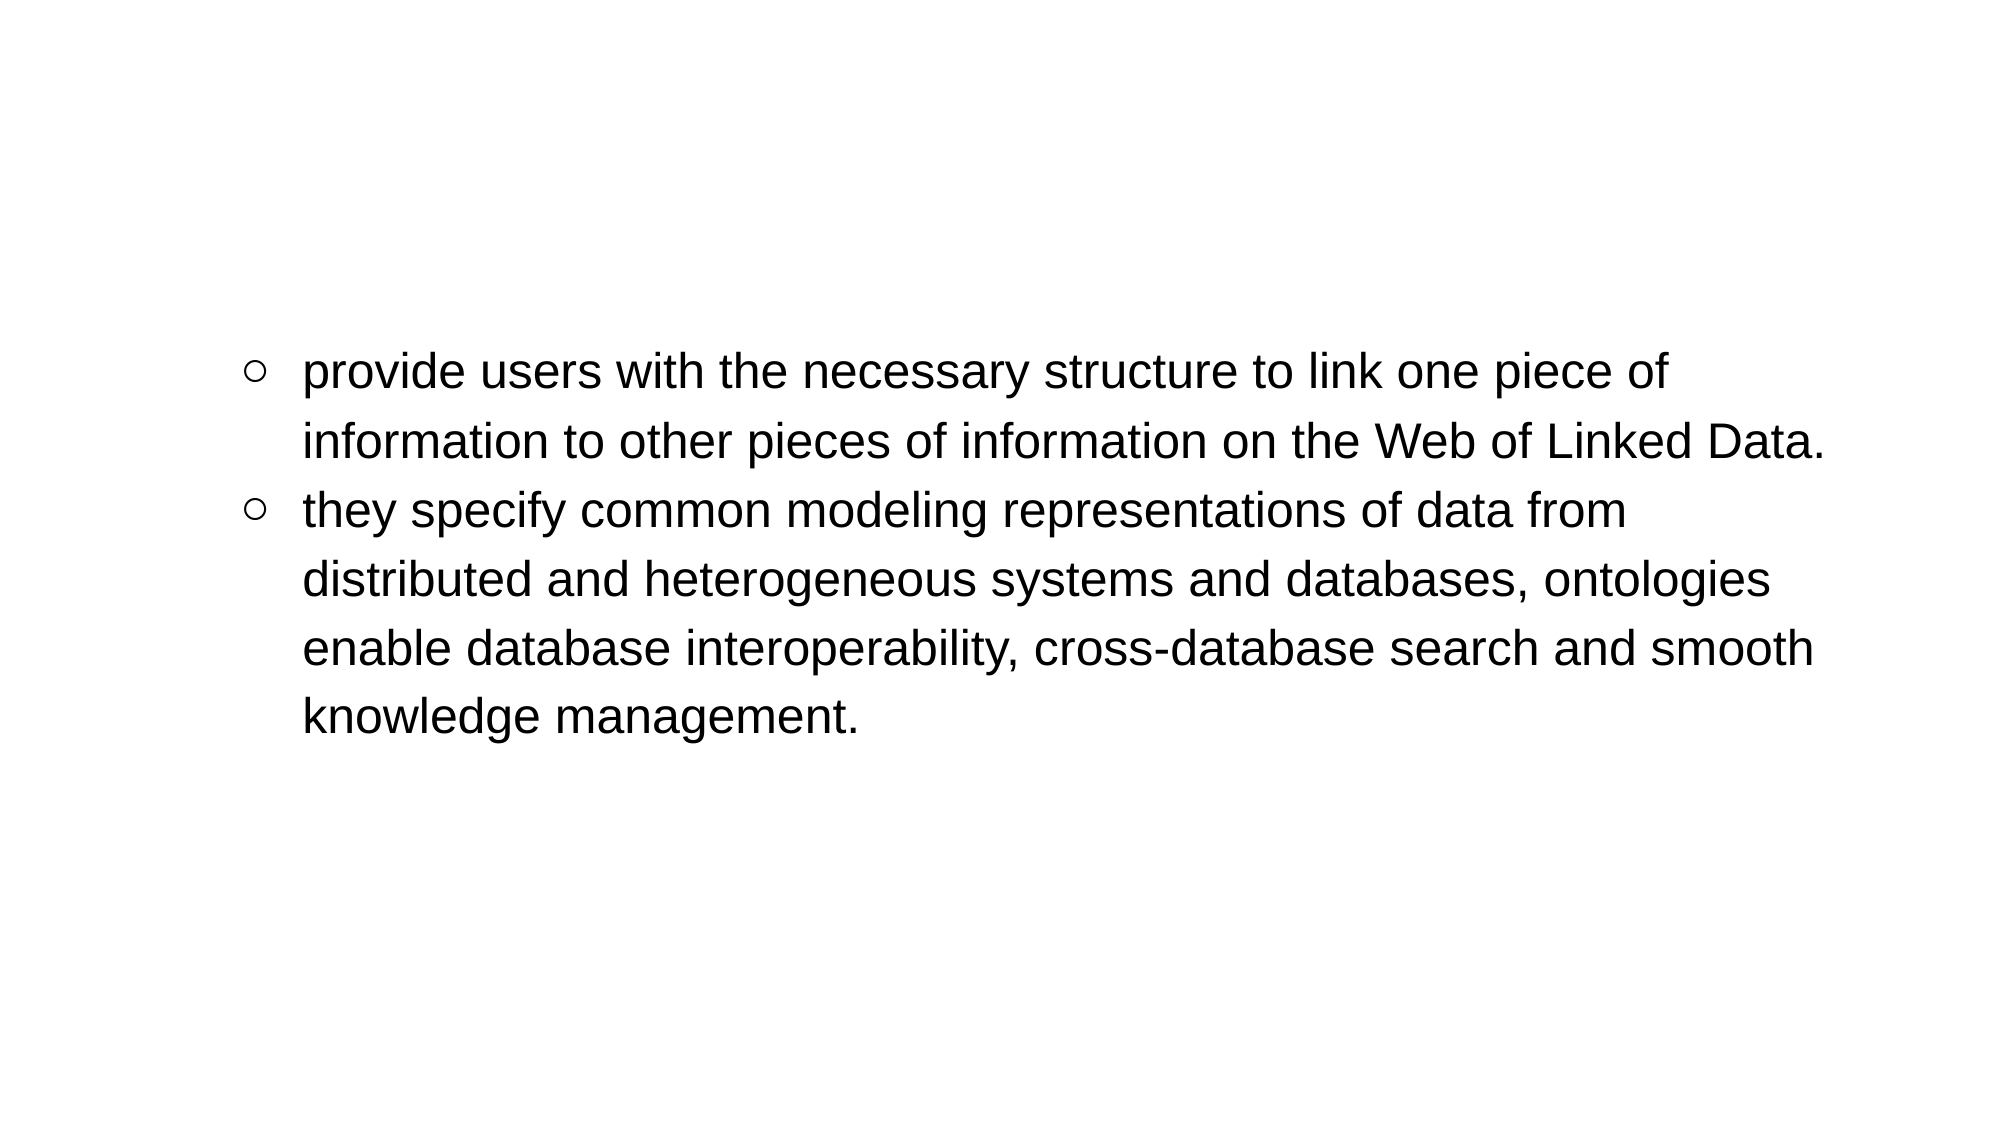

#
provide users with the necessary structure to link one piece of information to other pieces of information on the Web of Linked Data.
they specify common modeling representations of data from distributed and heterogeneous systems and databases, ontologies enable database interoperability, cross-database search and smooth knowledge management.